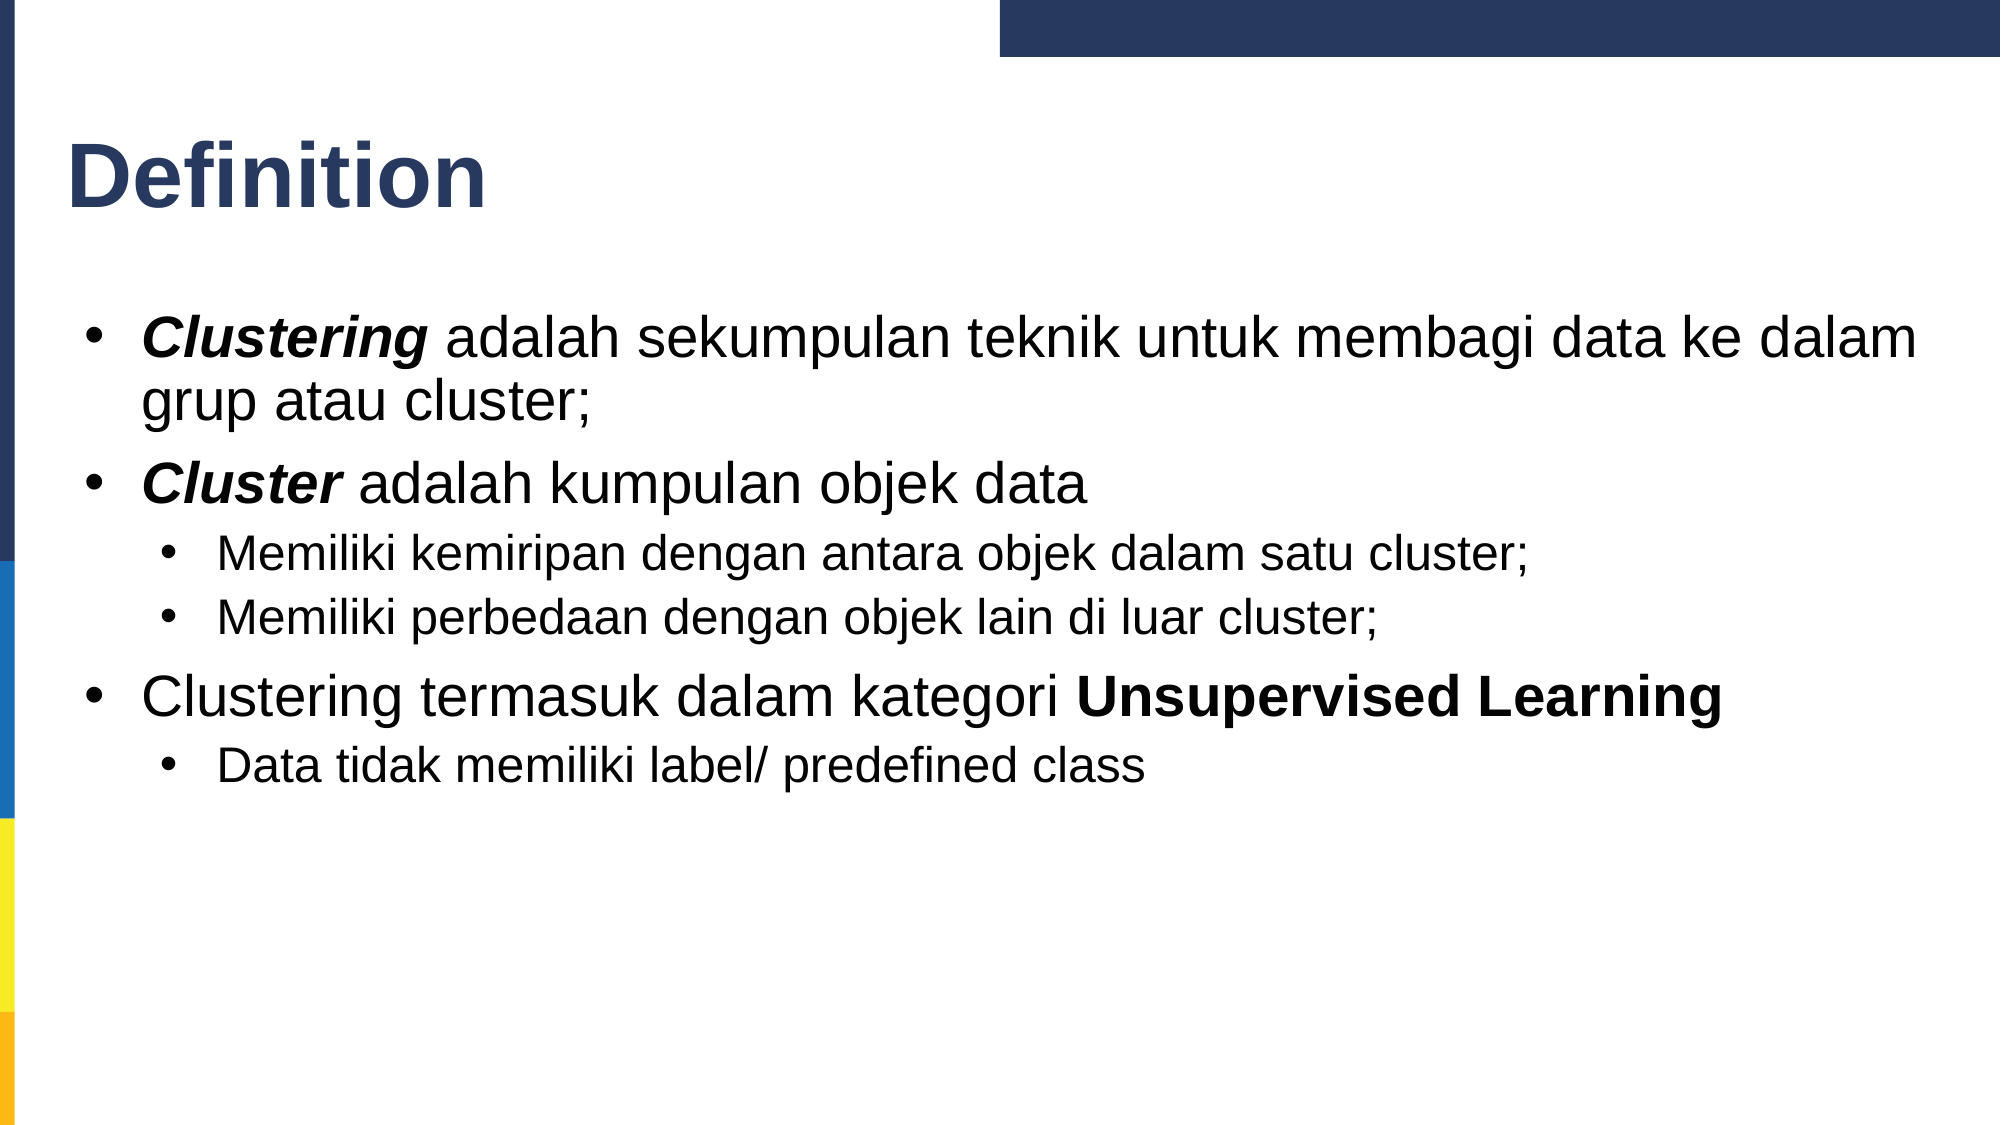

# Definition
Clustering adalah sekumpulan teknik untuk membagi data ke dalam grup atau cluster;
Cluster adalah kumpulan objek data
Memiliki kemiripan dengan antara objek dalam satu cluster;
Memiliki perbedaan dengan objek lain di luar cluster;
Clustering termasuk dalam kategori Unsupervised Learning
Data tidak memiliki label/ predefined class